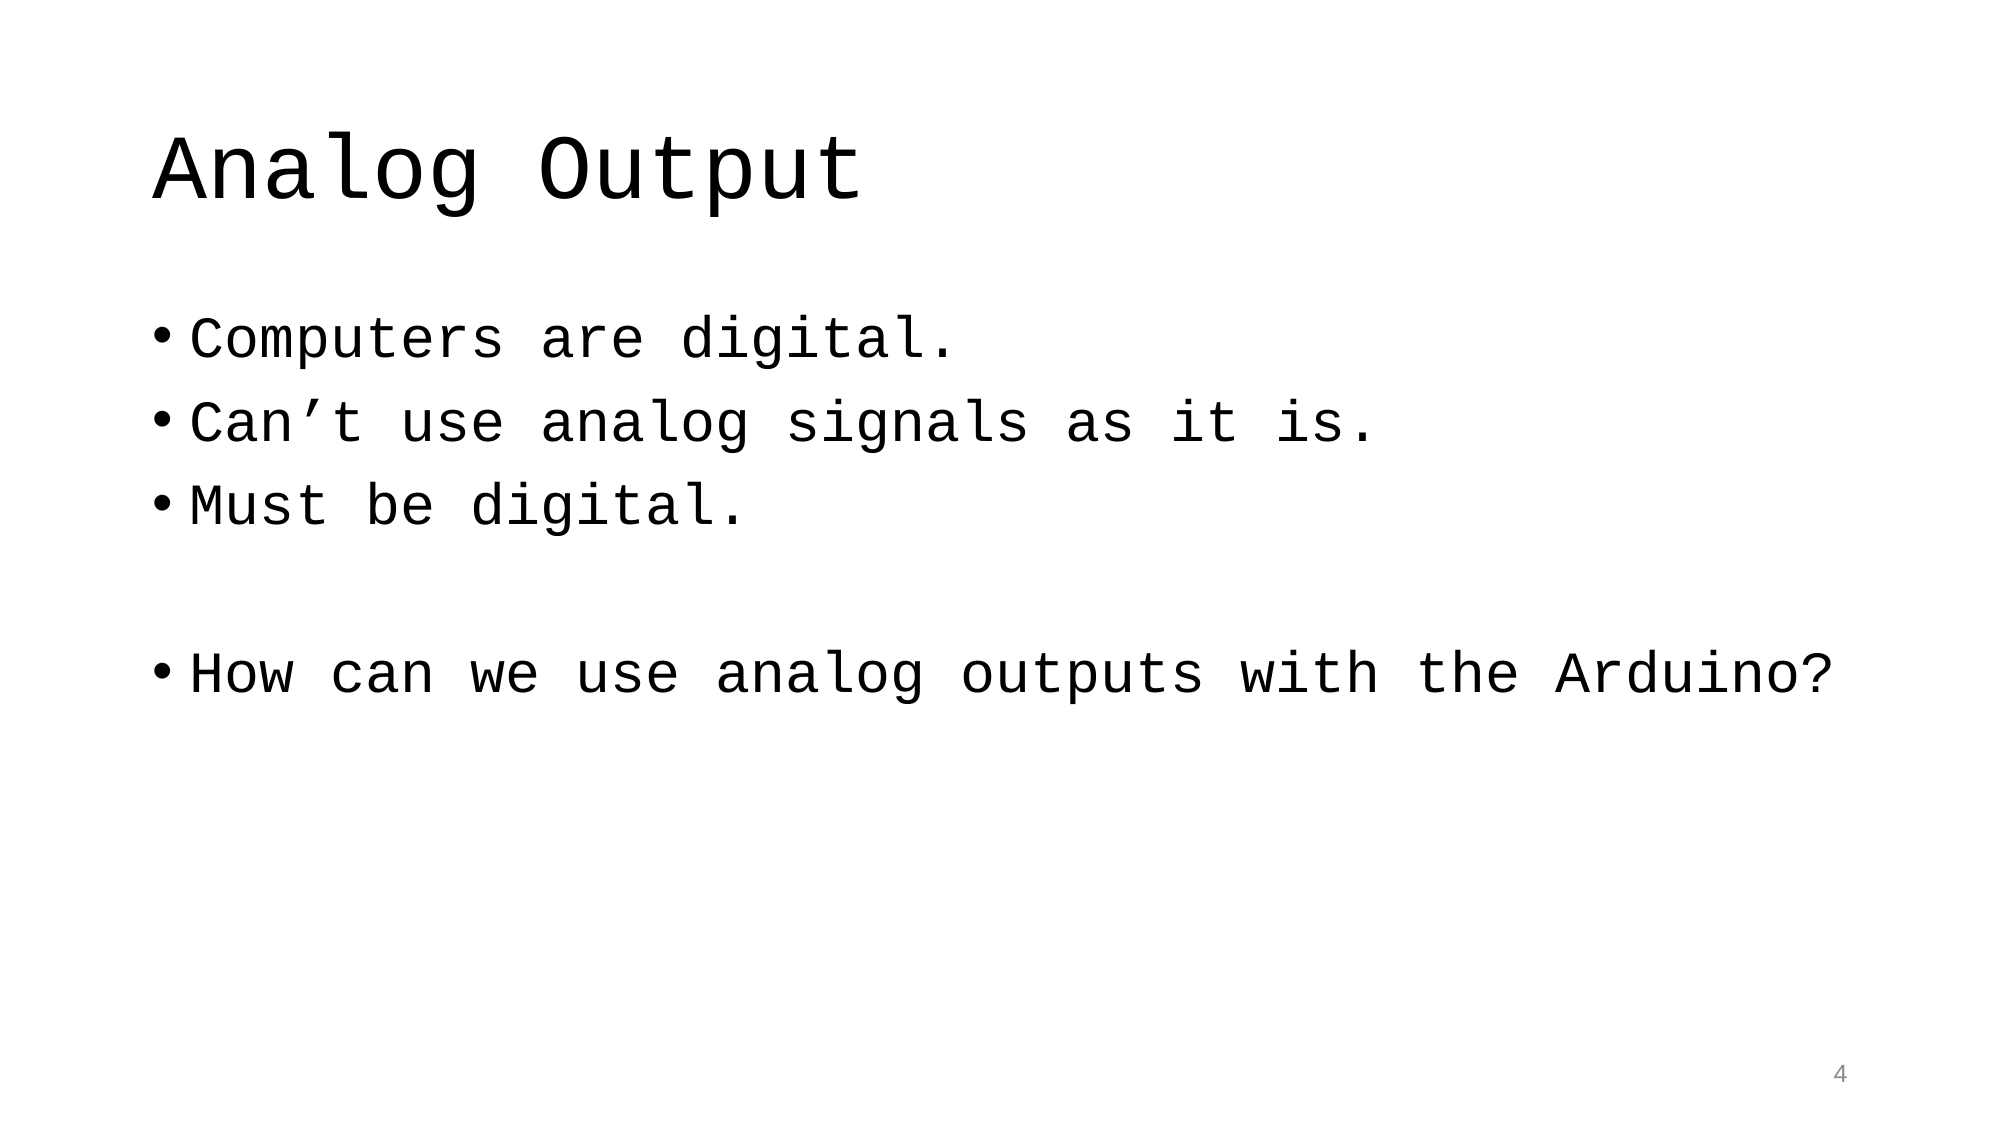

# Analog Output
Computers are digital.
Can’t use analog signals as it is.
Must be digital.

How can we use analog outputs with the Arduino?

4